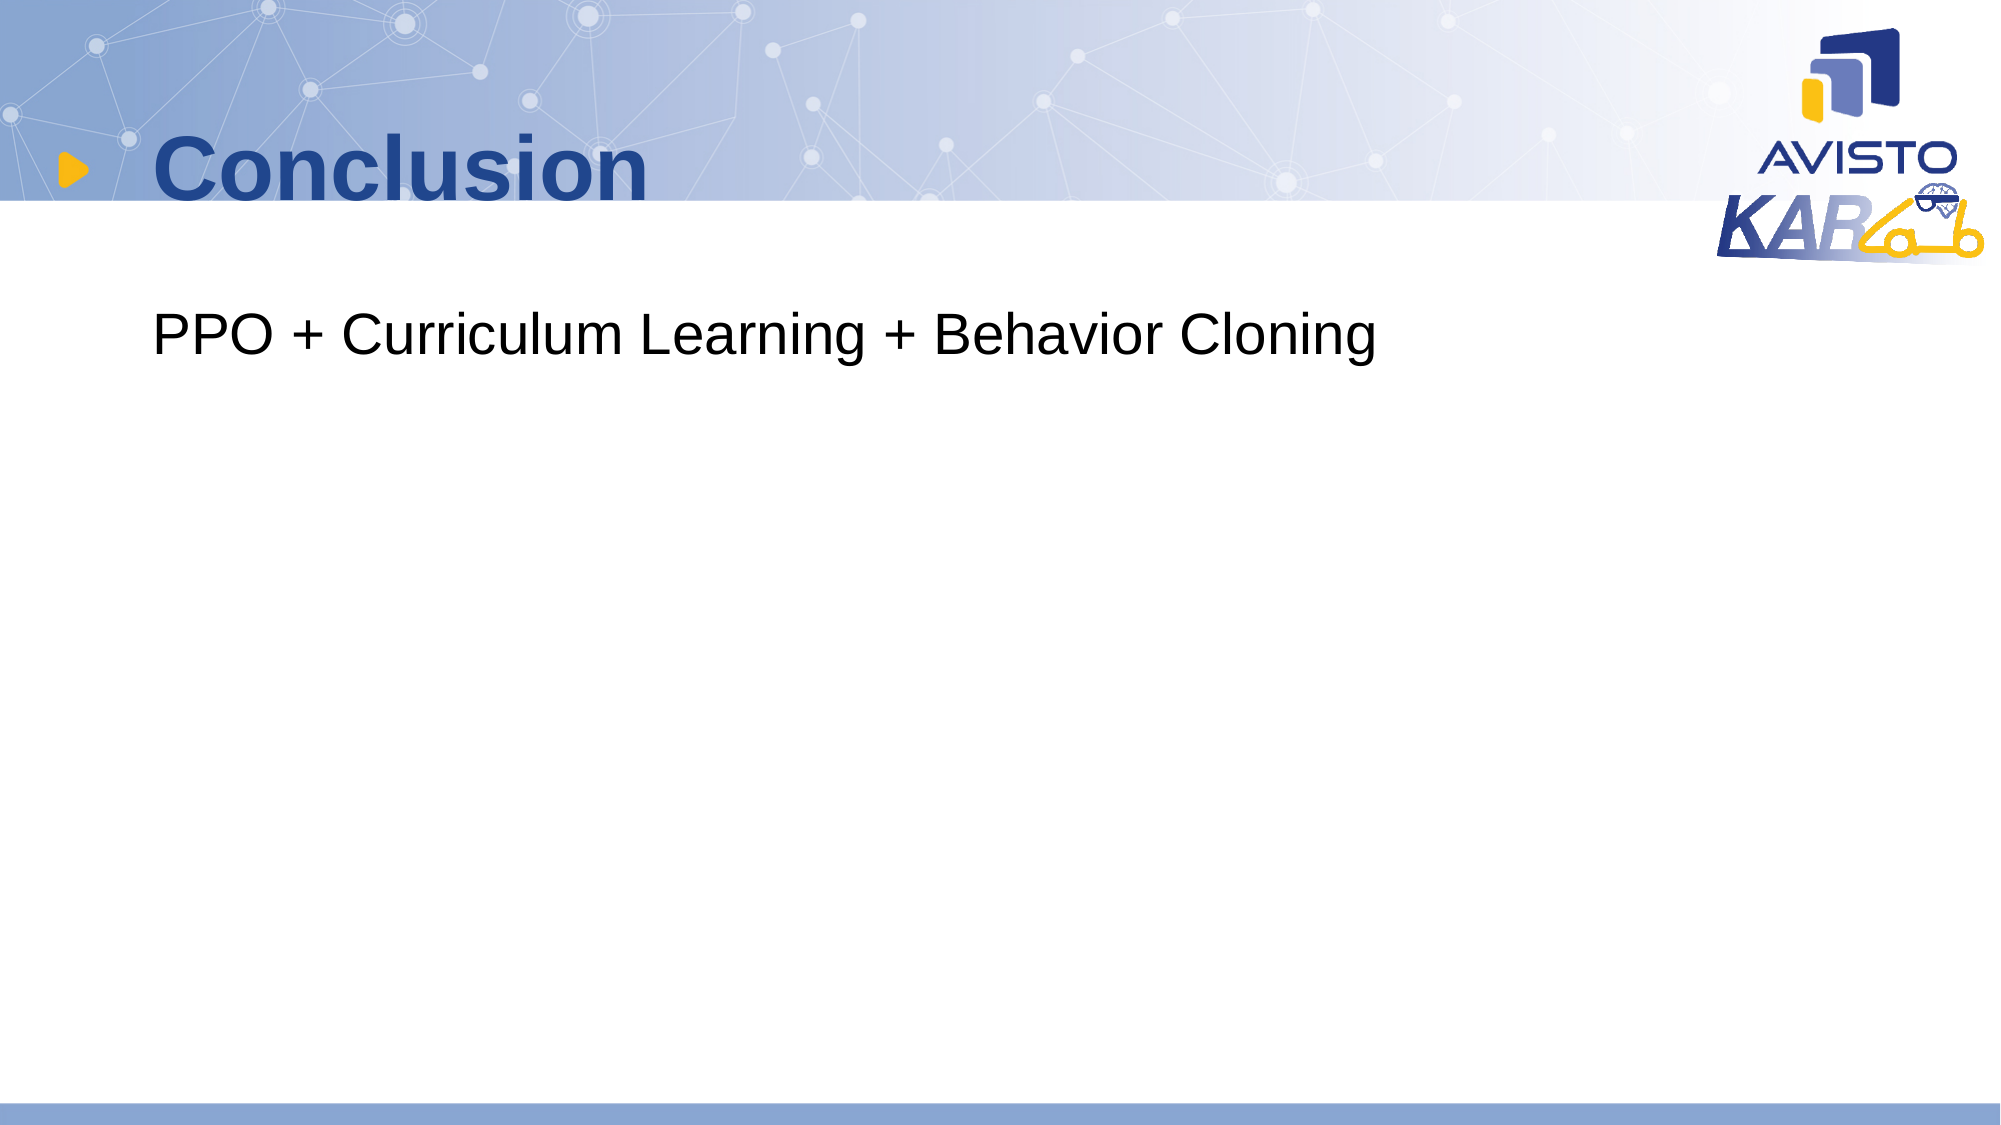

# Conclusion

PPO + Curriculum Learning + Behavior Cloning